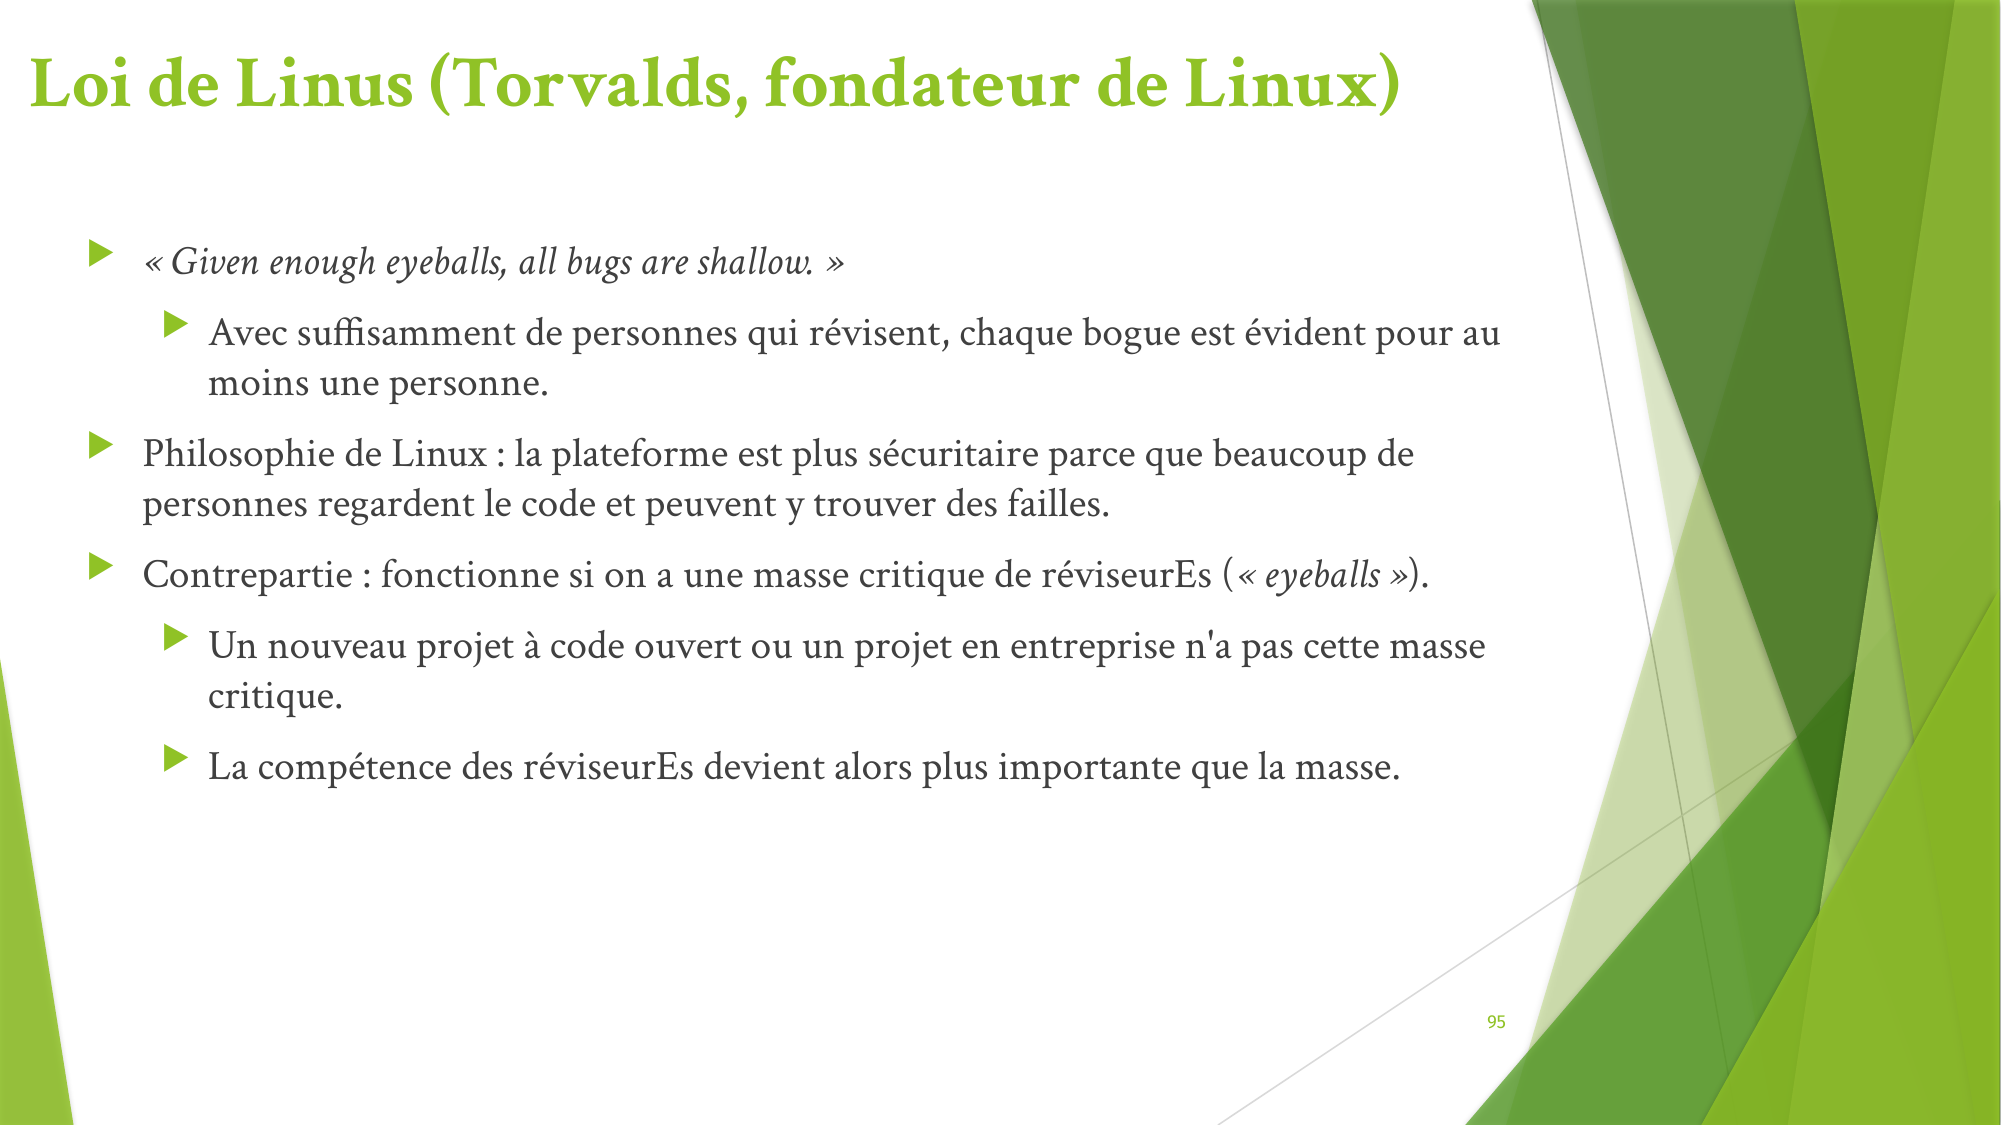

# Loi de Linus (Torvalds, fondateur de Linux)
« Given enough eyeballs, all bugs are shallow. »
Avec suffisamment de personnes qui révisent, chaque bogue est évident pour au moins une personne.
Philosophie de Linux : la plateforme est plus sécuritaire parce que beaucoup de personnes regardent le code et peuvent y trouver des failles.
Contrepartie : fonctionne si on a une masse critique de réviseurEs (« eyeballs »).
Un nouveau projet à code ouvert ou un projet en entreprise n'a pas cette masse critique.
La compétence des réviseurEs devient alors plus importante que la masse.

95